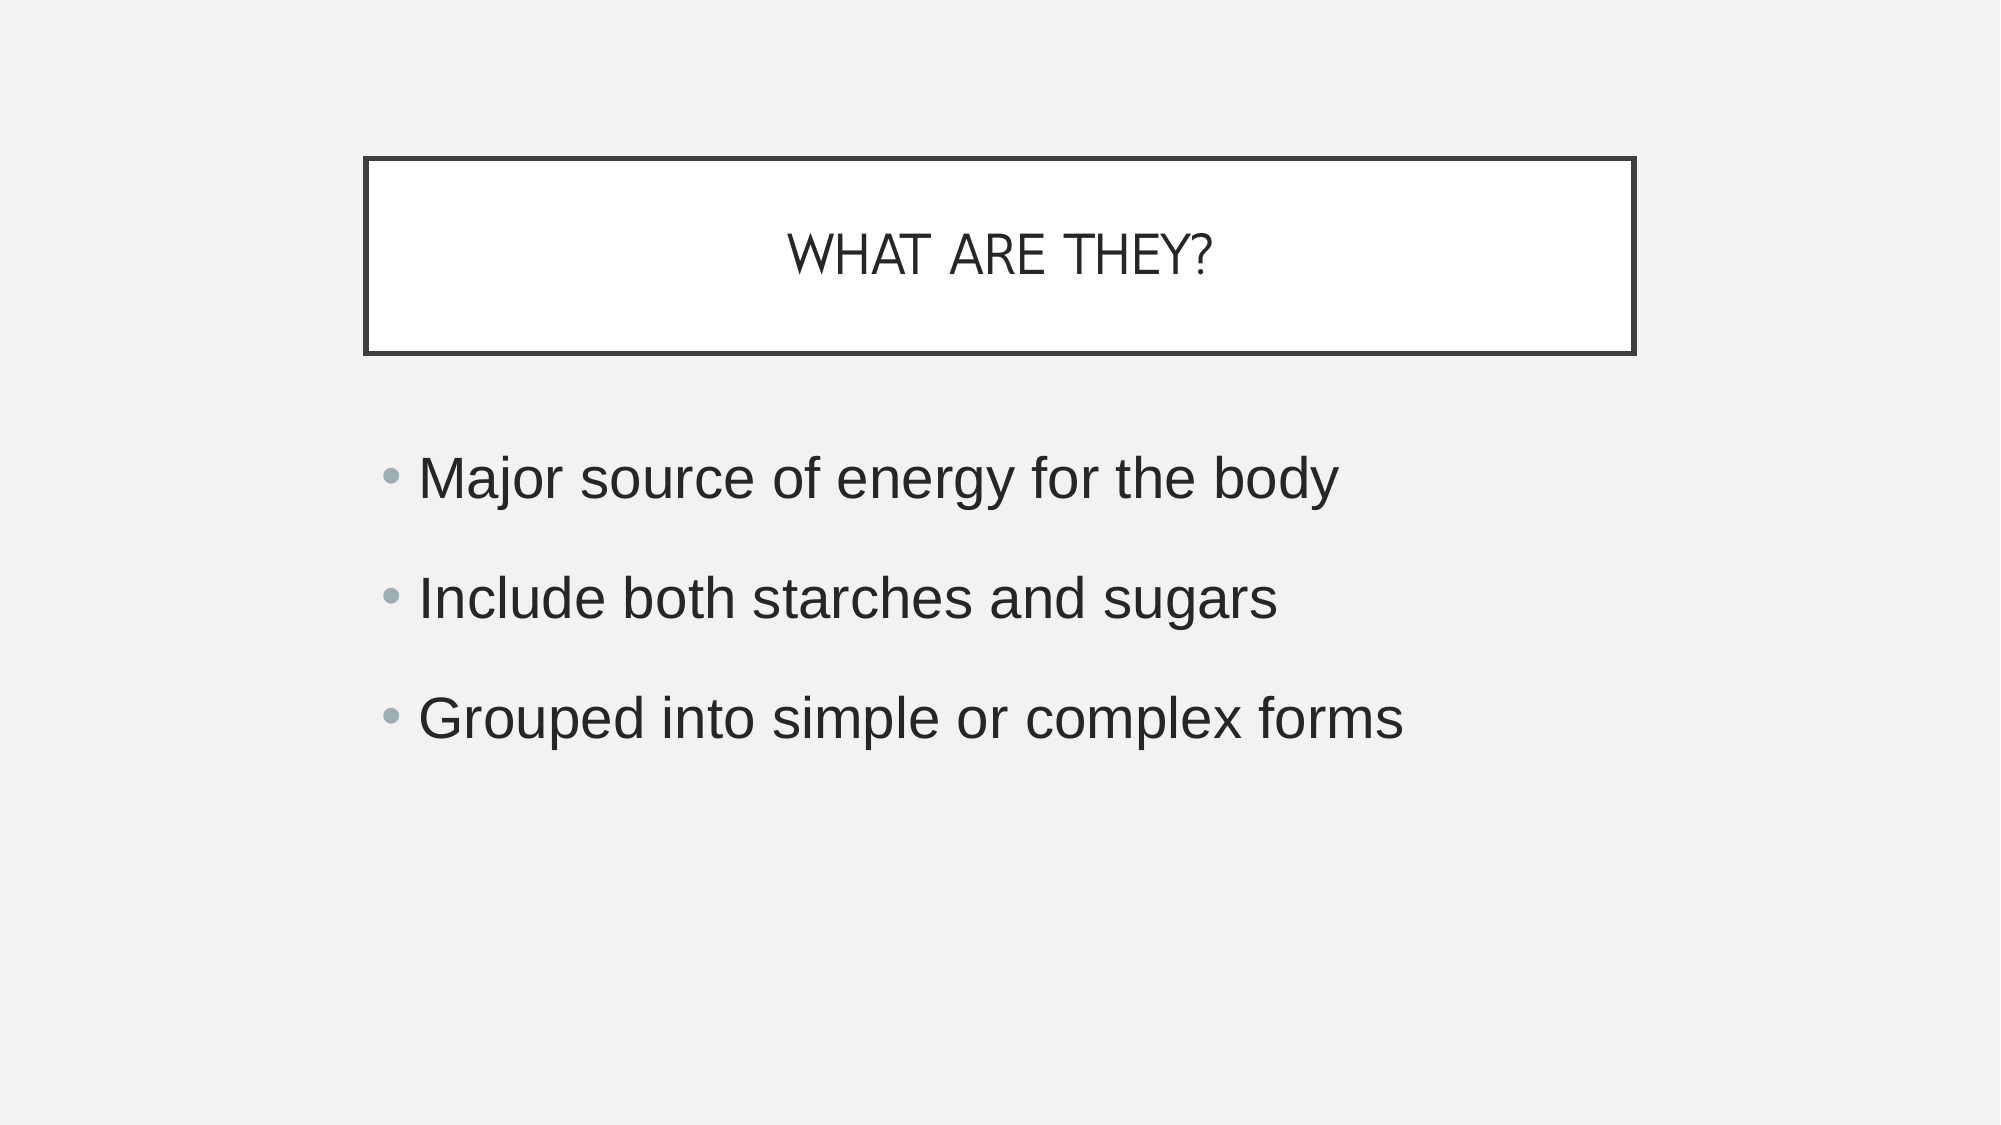

# WHAT ARE THEY?
Major source of energy for the body
Include both starches and sugars
Grouped into simple or complex forms